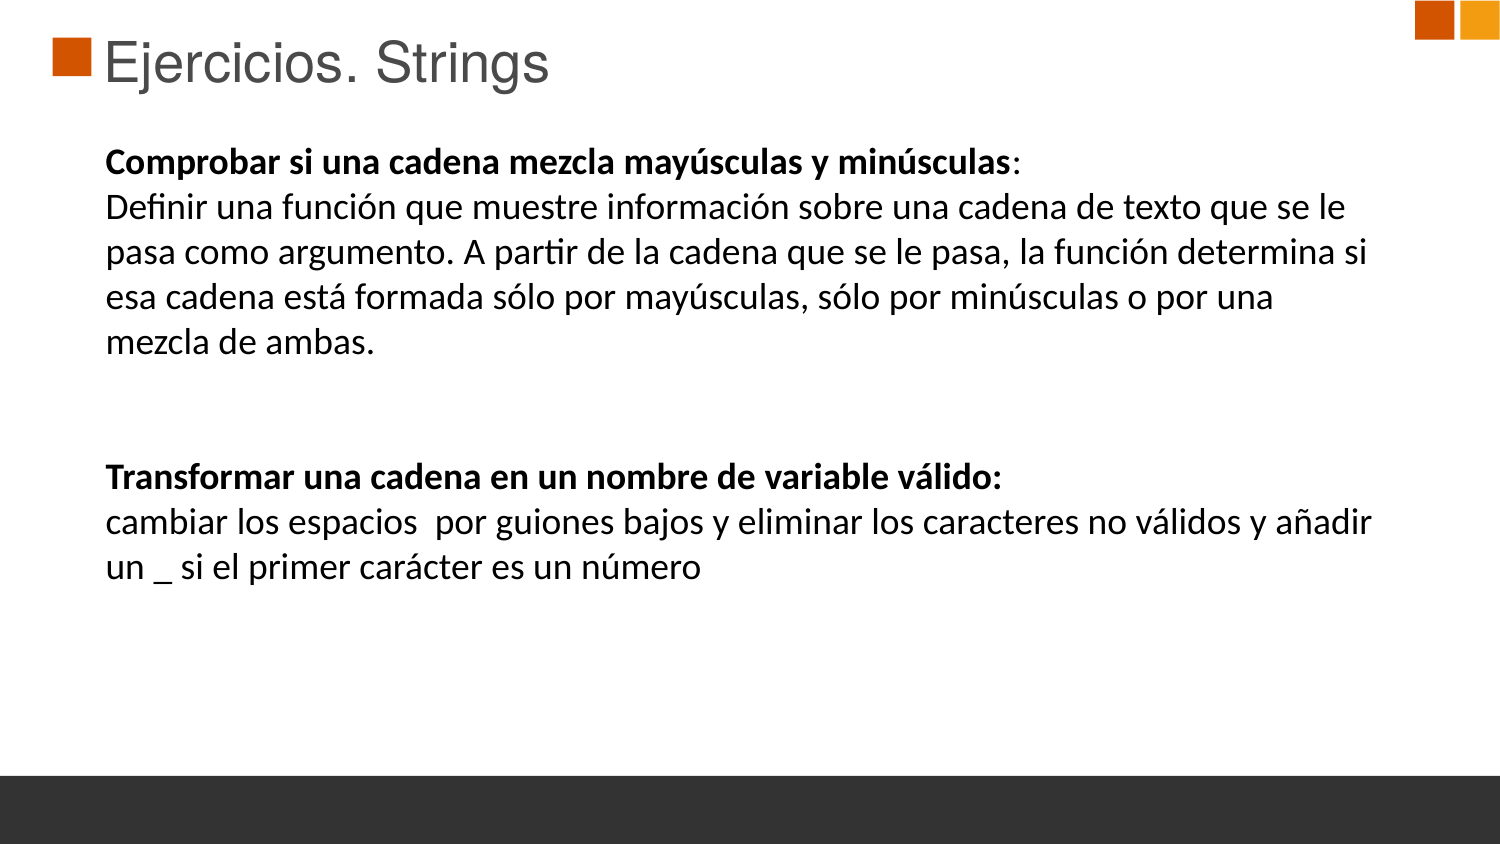

# Ejercicios. Strings
Comprobar si una cadena mezcla mayúsculas y minúsculas:
Definir una función que muestre información sobre una cadena de texto que se le pasa como argumento. A partir de la cadena que se le pasa, la función determina si esa cadena está formada sólo por mayúsculas, sólo por minúsculas o por una mezcla de ambas.

Transformar una cadena en un nombre de variable válido:
cambiar los espacios  por guiones bajos y eliminar los caracteres no válidos y añadir un _ si el primer carácter es un número